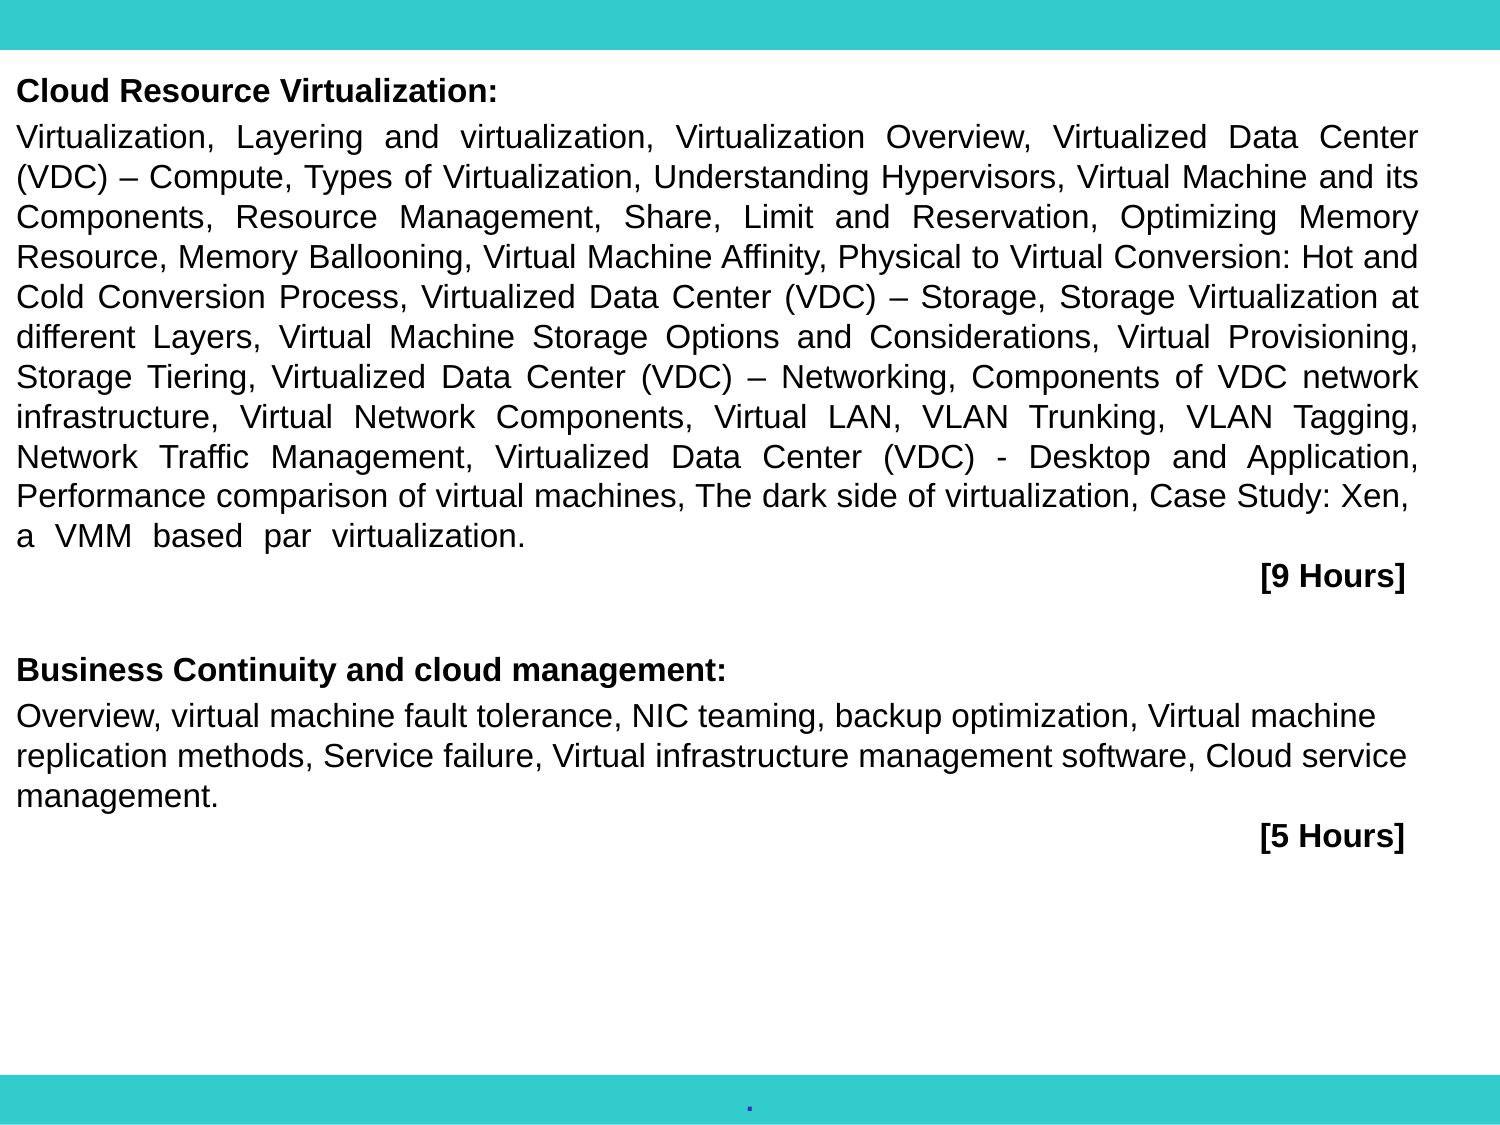

Cloud Resource Virtualization:
Virtualization, Layering and virtualization, Virtualization Overview, Virtualized Data Center (VDC) – Compute, Types of Virtualization, Understanding Hypervisors, Virtual Machine and its Components, Resource Management, Share, Limit and Reservation, Optimizing Memory Resource, Memory Ballooning, Virtual Machine Affinity, Physical to Virtual Conversion: Hot and Cold Conversion Process, Virtualized Data Center (VDC) – Storage, Storage Virtualization at different Layers, Virtual Machine Storage Options and Considerations, Virtual Provisioning, Storage Tiering, Virtualized Data Center (VDC) – Networking, Components of VDC network infrastructure, Virtual Network Components, Virtual LAN, VLAN Trunking, VLAN Tagging, Network Traffic Management, Virtualized Data Center (VDC) - Desktop and Application, Performance comparison of virtual machines, The dark side of virtualization, Case Study: Xen,  a VMM based par virtualization.                                                                                              								                     [9 Hours]

Business Continuity and cloud management:
Overview, virtual machine fault tolerance, NIC teaming, backup optimization, Virtual machine replication methods, Service failure, Virtual infrastructure management software, Cloud service management.  										                                                                                                      [5 Hours]

.